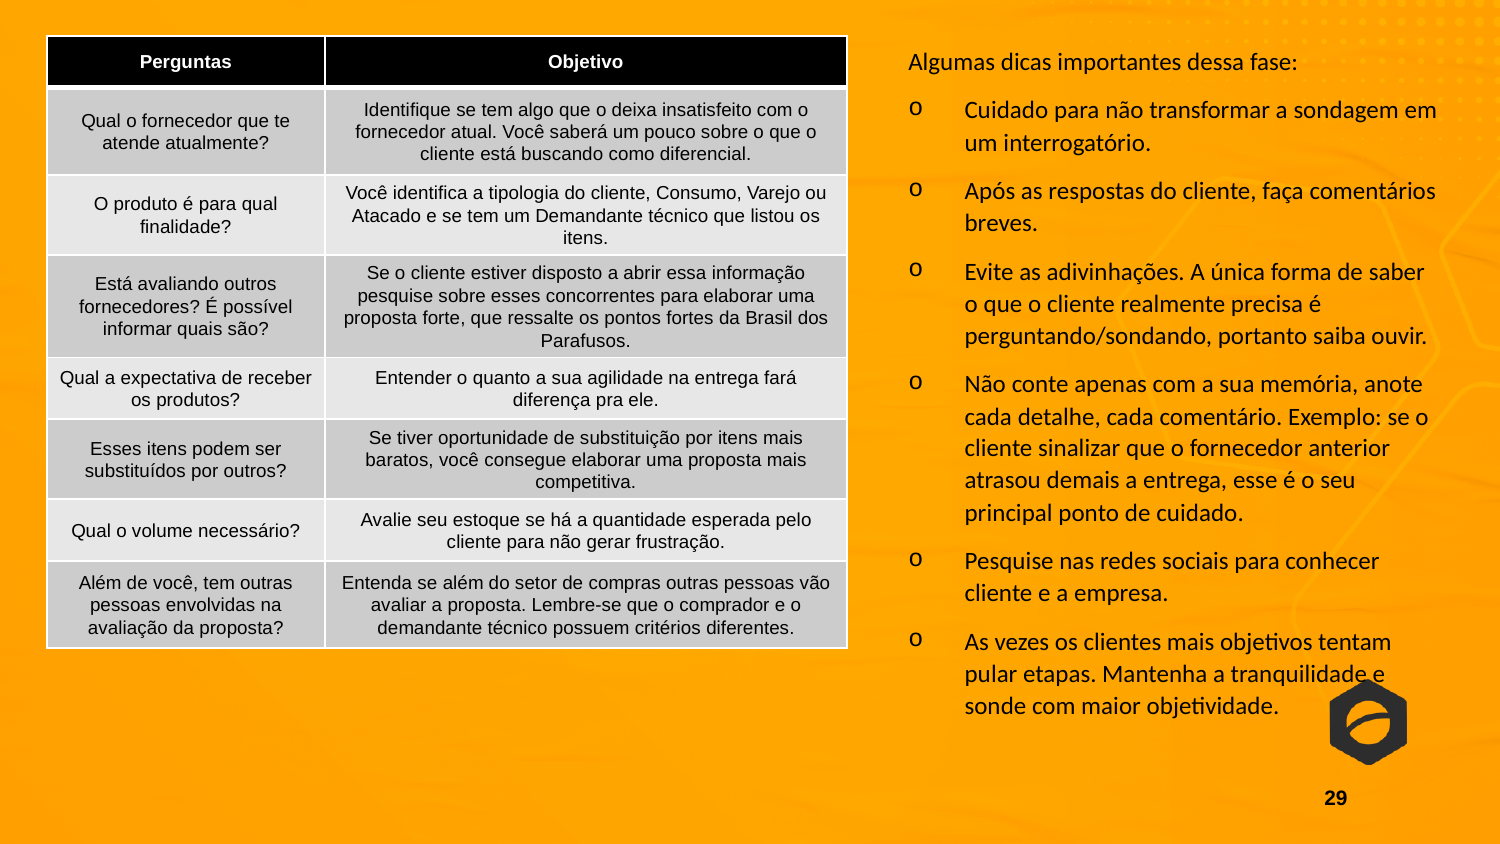

| Perguntas | Objetivo |
| --- | --- |
| Qual o fornecedor que te atende atualmente? | Identifique se tem algo que o deixa insatisfeito com o fornecedor atual. Você saberá um pouco sobre o que o cliente está buscando como diferencial. |
| O produto é para qual finalidade? | Você identifica a tipologia do cliente, Consumo, Varejo ou Atacado e se tem um Demandante técnico que listou os itens. |
| Está avaliando outros fornecedores? É possível informar quais são? | Se o cliente estiver disposto a abrir essa informação pesquise sobre esses concorrentes para elaborar uma proposta forte, que ressalte os pontos fortes da Brasil dos Parafusos. |
| Qual a expectativa de receber os produtos? | Entender o quanto a sua agilidade na entrega fará diferença pra ele. |
| Esses itens podem ser substituídos por outros? | Se tiver oportunidade de substituição por itens mais baratos, você consegue elaborar uma proposta mais competitiva. |
| Qual o volume necessário? | Avalie seu estoque se há a quantidade esperada pelo cliente para não gerar frustração. |
| Além de você, tem outras pessoas envolvidas na avaliação da proposta? | Entenda se além do setor de compras outras pessoas vão avaliar a proposta. Lembre-se que o comprador e o demandante técnico possuem critérios diferentes. |
Algumas dicas importantes dessa fase:
Cuidado para não transformar a sondagem em um interrogatório.
Após as respostas do cliente, faça comentários breves.
Evite as adivinhações. A única forma de saber o que o cliente realmente precisa é perguntando/sondando, portanto saiba ouvir.
Não conte apenas com a sua memória, anote cada detalhe, cada comentário. Exemplo: se o cliente sinalizar que o fornecedor anterior atrasou demais a entrega, esse é o seu principal ponto de cuidado.
Pesquise nas redes sociais para conhecer cliente e a empresa.
As vezes os clientes mais objetivos tentam pular etapas. Mantenha a tranquilidade e sonde com maior objetividade.

29